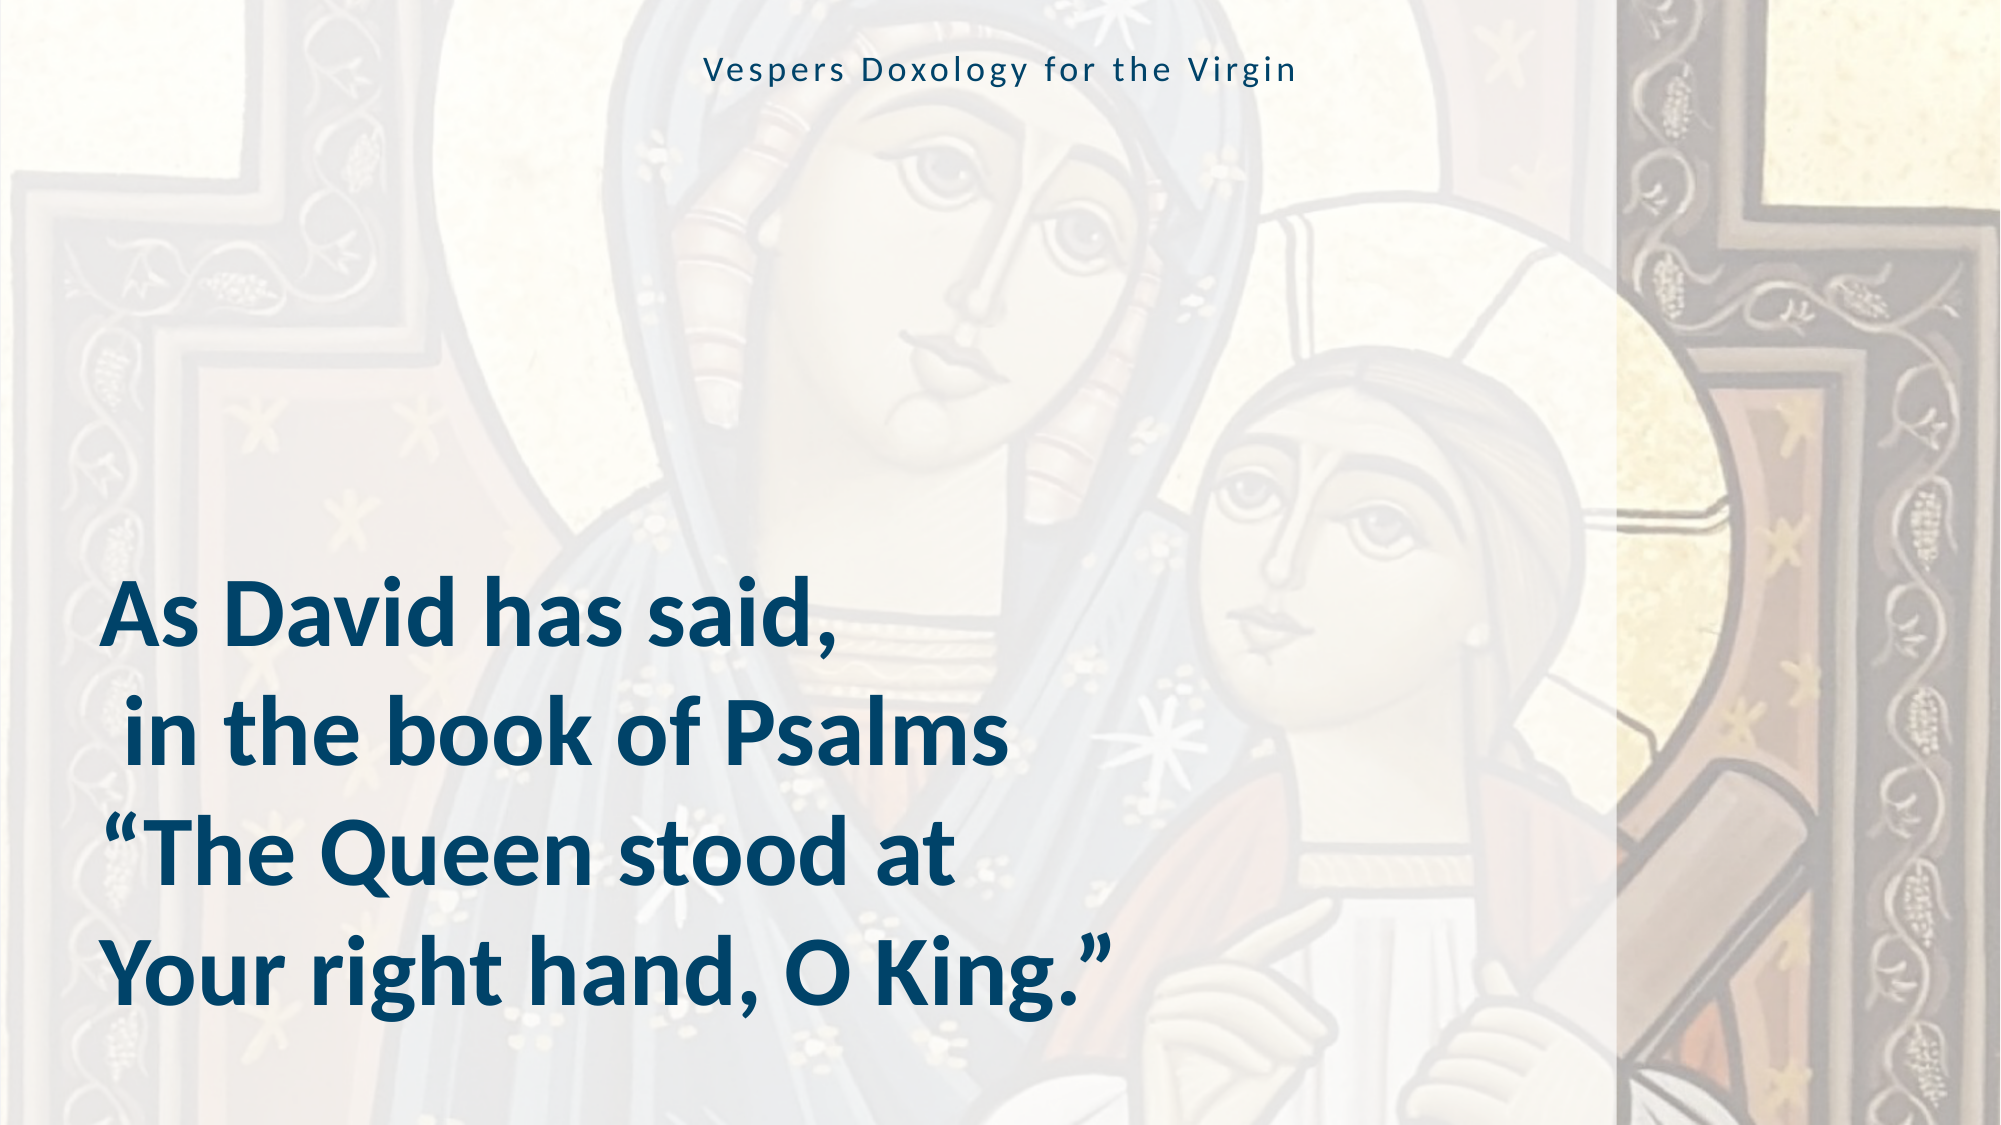

Vespers Doxology for the Virgin

As David has said,
 in the book of Psalms
“The Queen stood at
Your right hand, O King.”